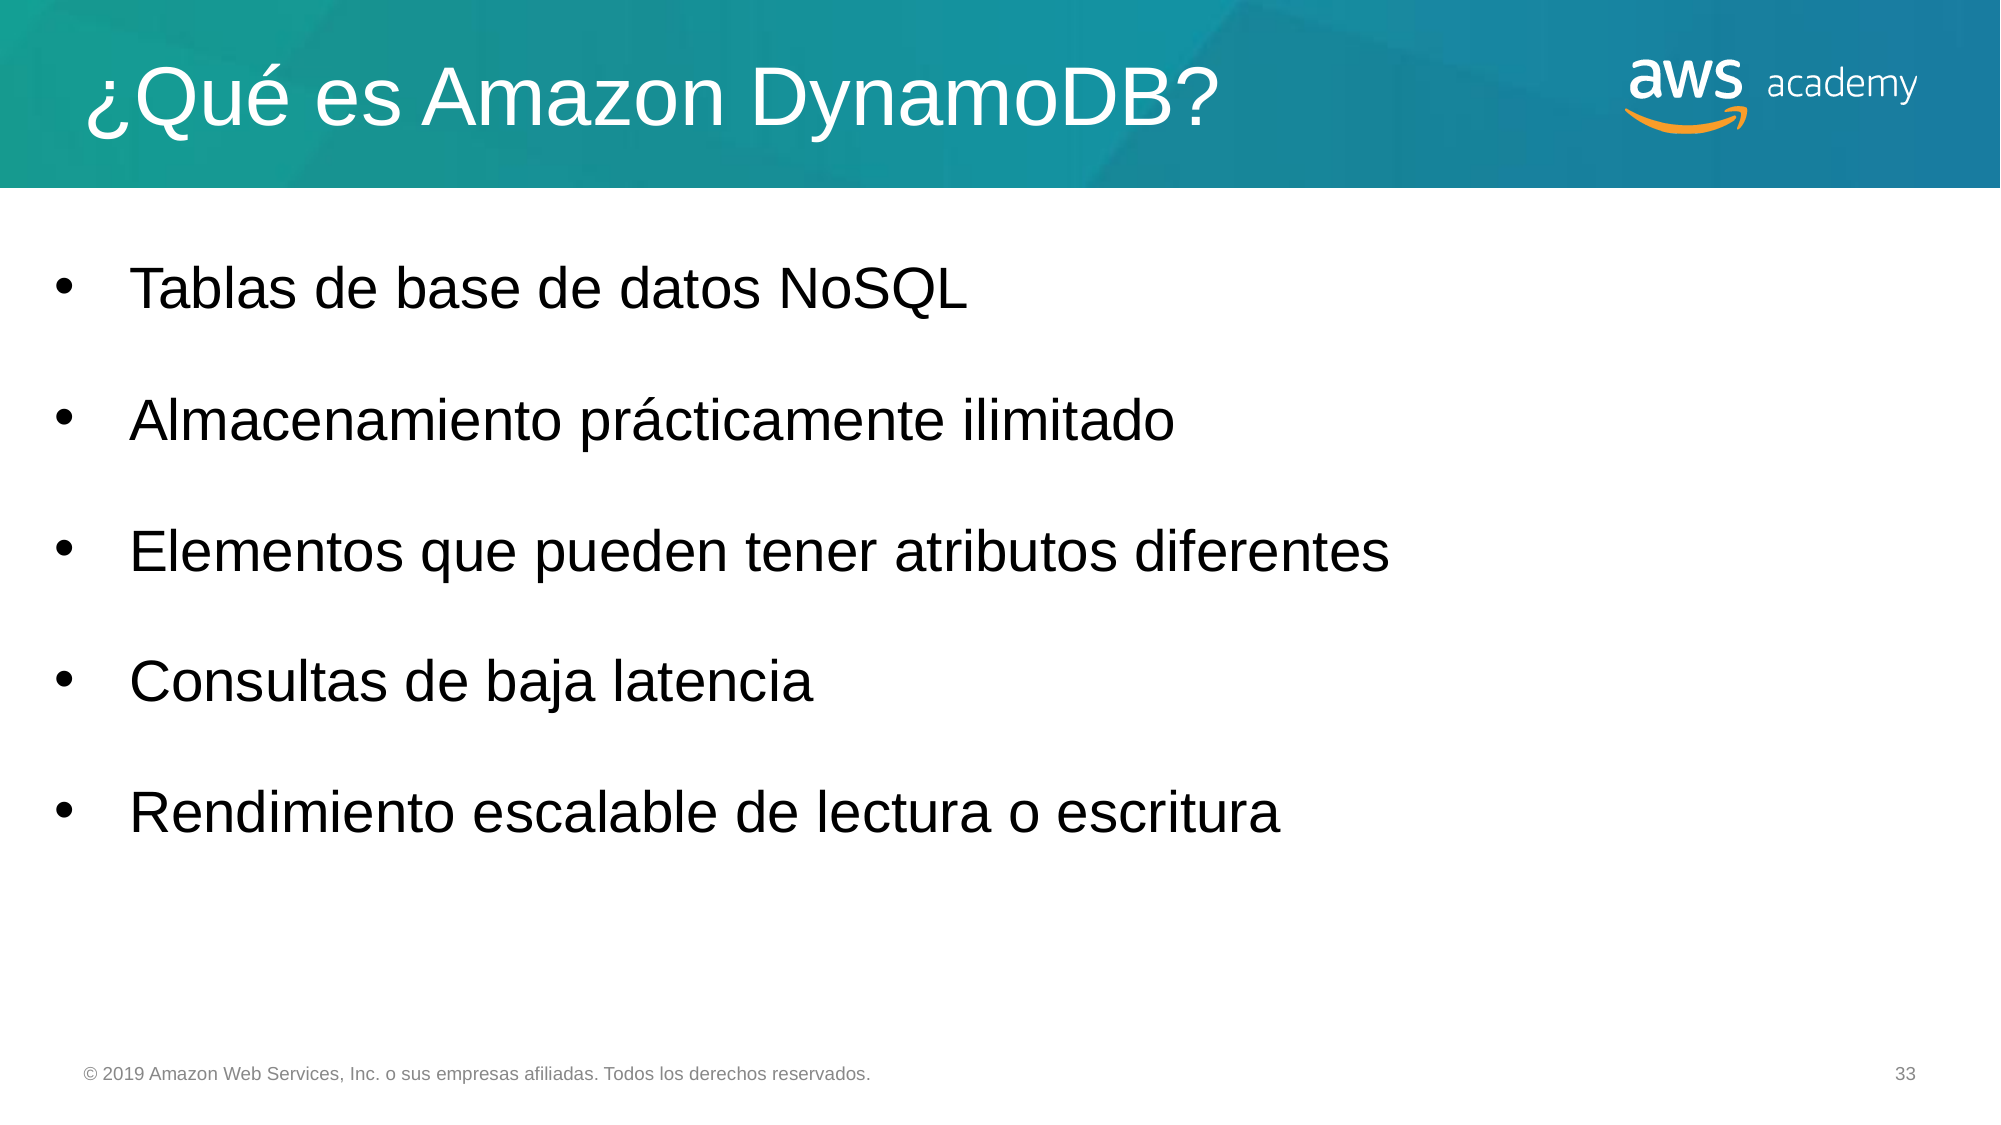

# ¿Qué es Amazon DynamoDB?
Tablas de base de datos NoSQL
Almacenamiento prácticamente ilimitado
Elementos que pueden tener atributos diferentes
Consultas de baja latencia
Rendimiento escalable de lectura o escritura
© 2019 Amazon Web Services, Inc. o sus empresas afiliadas. Todos los derechos reservados.
33